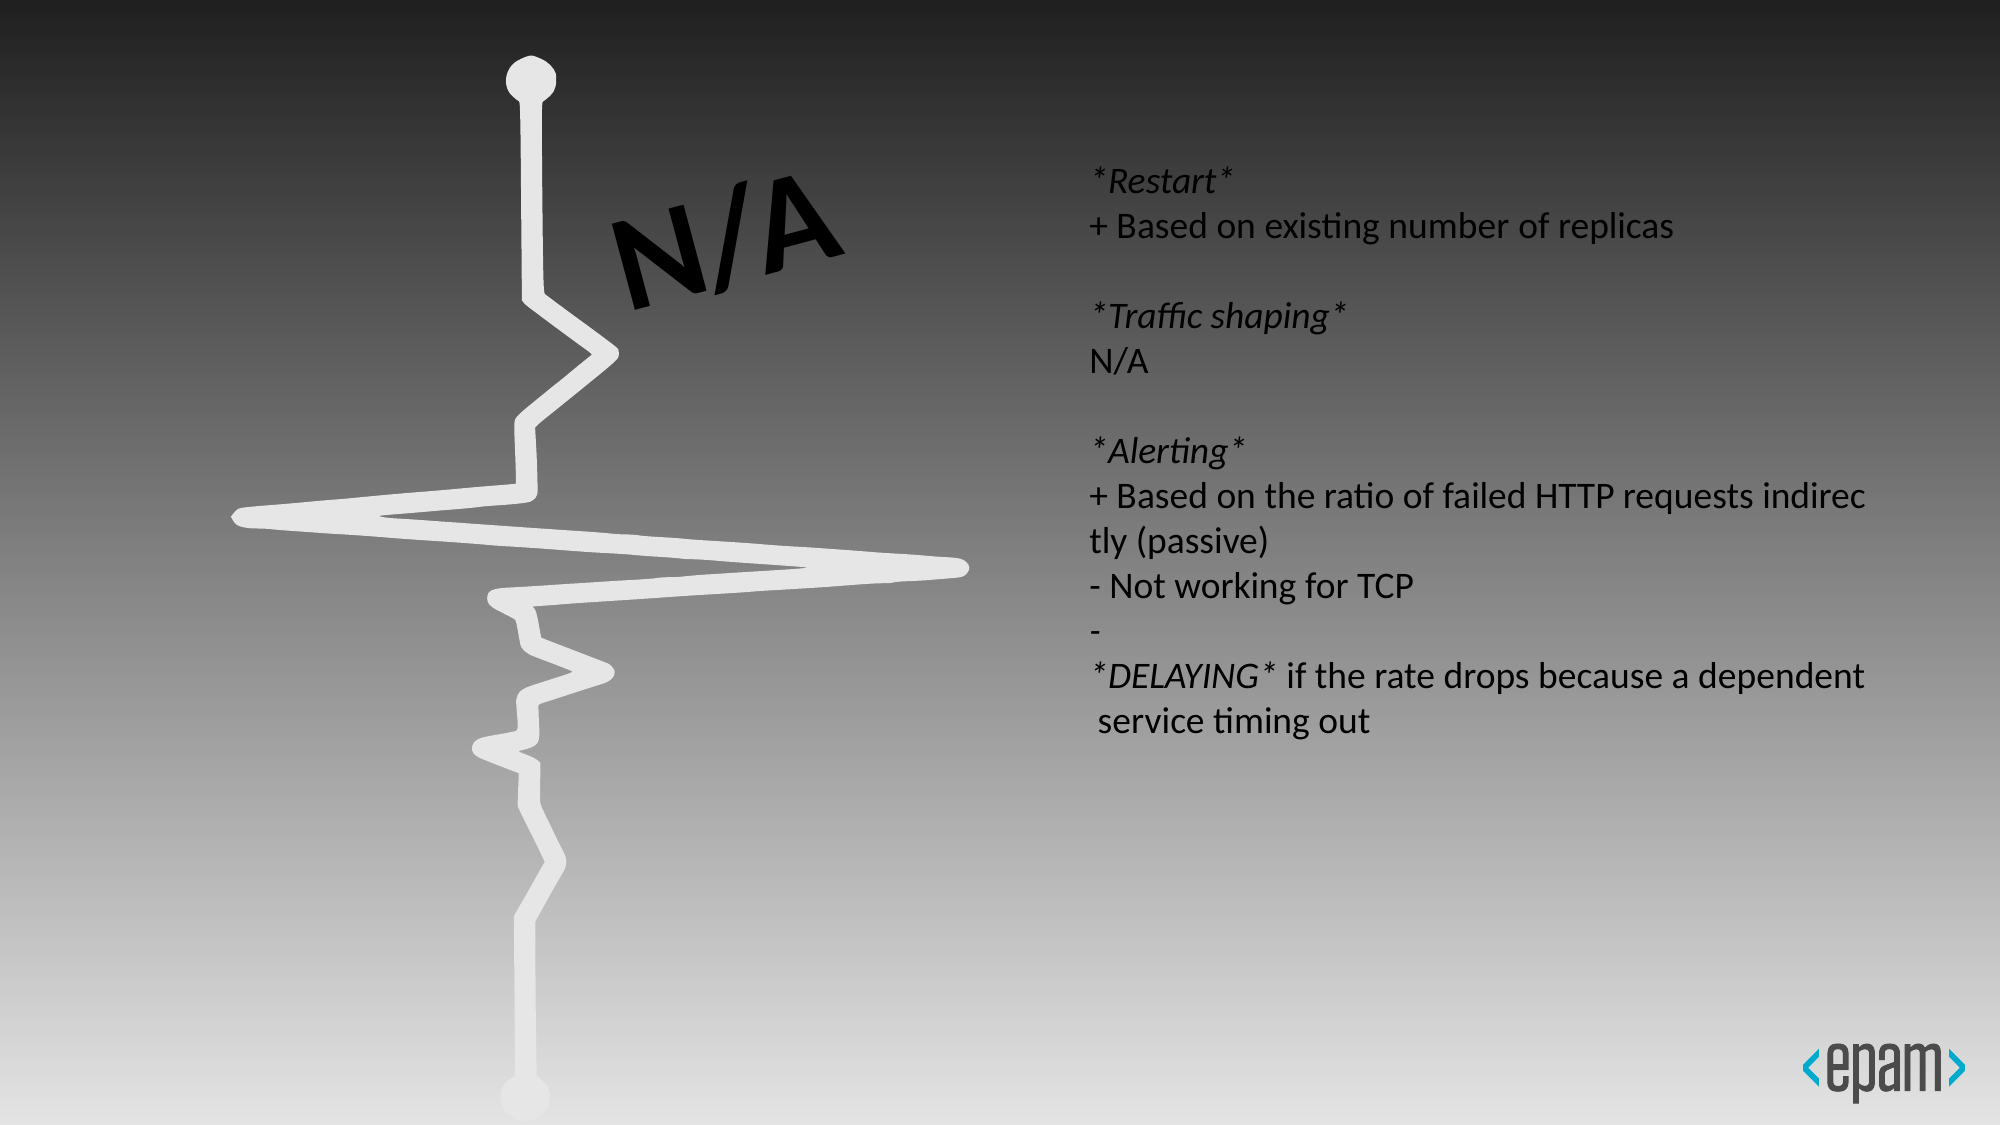

N/A
*Restart*
+ Based on existing number of replicas
*Traffic shaping*
N/A
*Alerting*
+ Based on the ratio of failed HTTP requests indirectly (passive)
- Not working for TCP
-*DELAYING* if the rate drops because a dependent service timing out